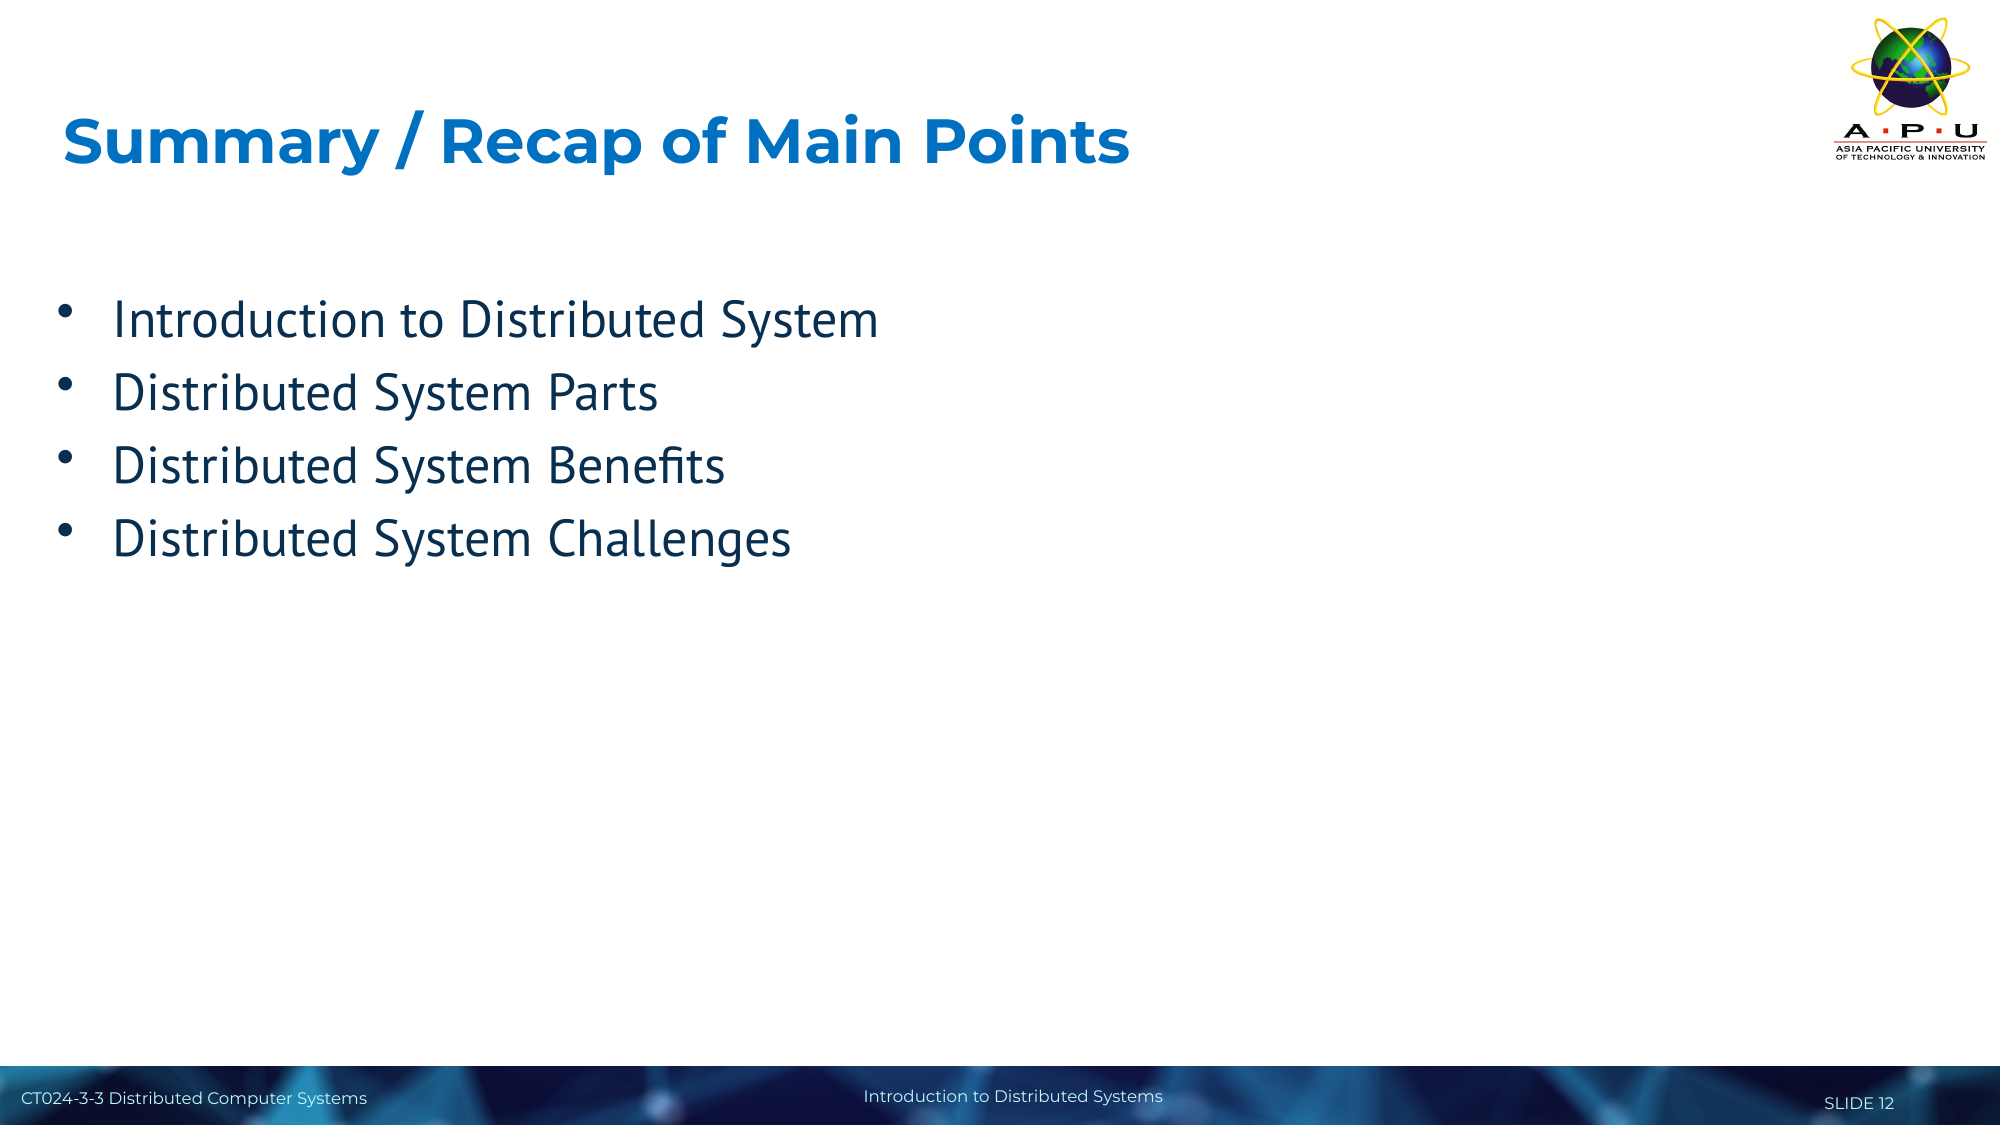

# Summary / Recap of Main Points
Introduction to Distributed System
Distributed System Parts
Distributed System Benefits
Distributed System Challenges